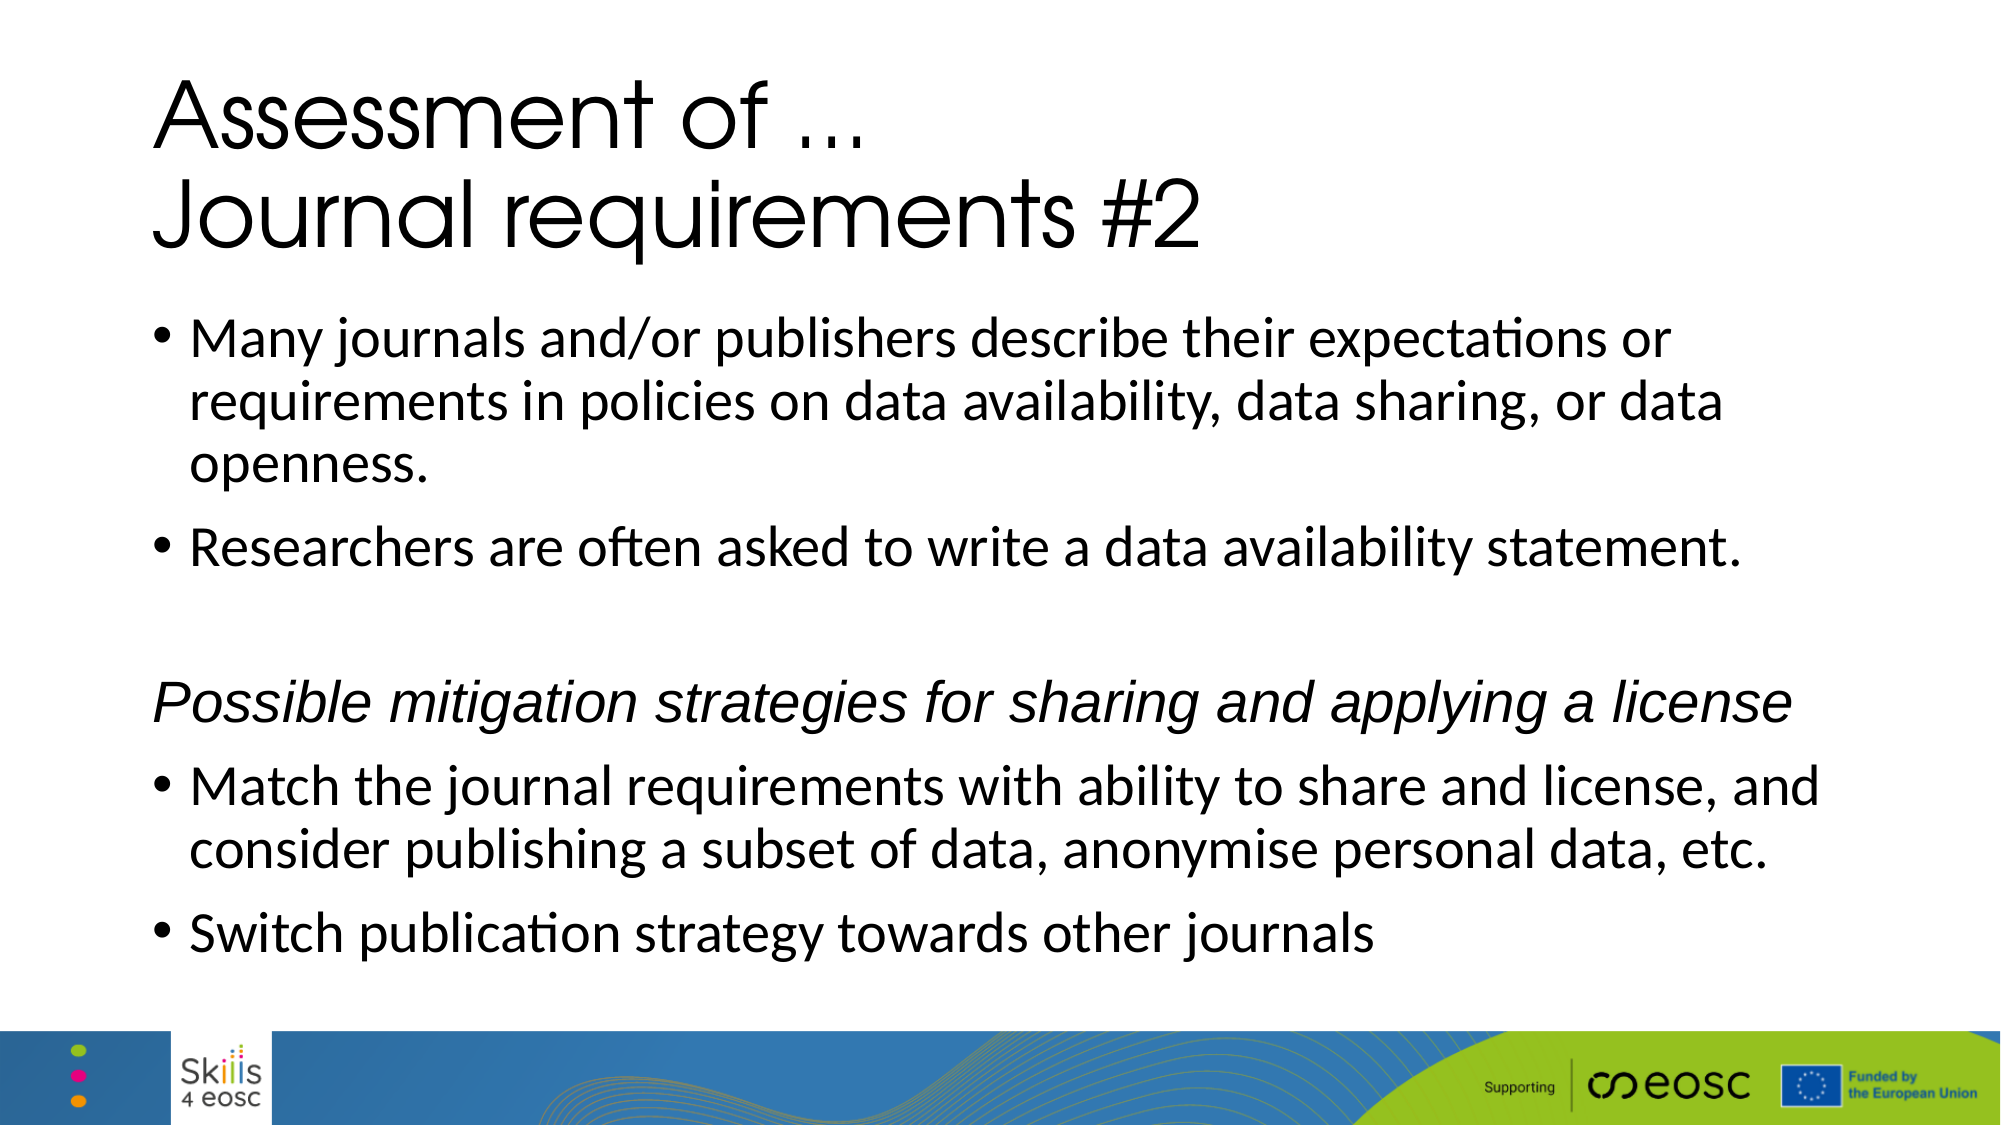

# Assessment of ... Journal requirements #2
Many journals and/or publishers describe their expectations or requirements in policies on data availability, data sharing, or data openness.
Researchers are often asked to write a data availability statement.
Possible mitigation strategies for sharing and applying a license
Match the journal requirements with ability to share and license, and  consider publishing a subset of data, anonymise personal data, etc.
Switch publication strategy towards other journals